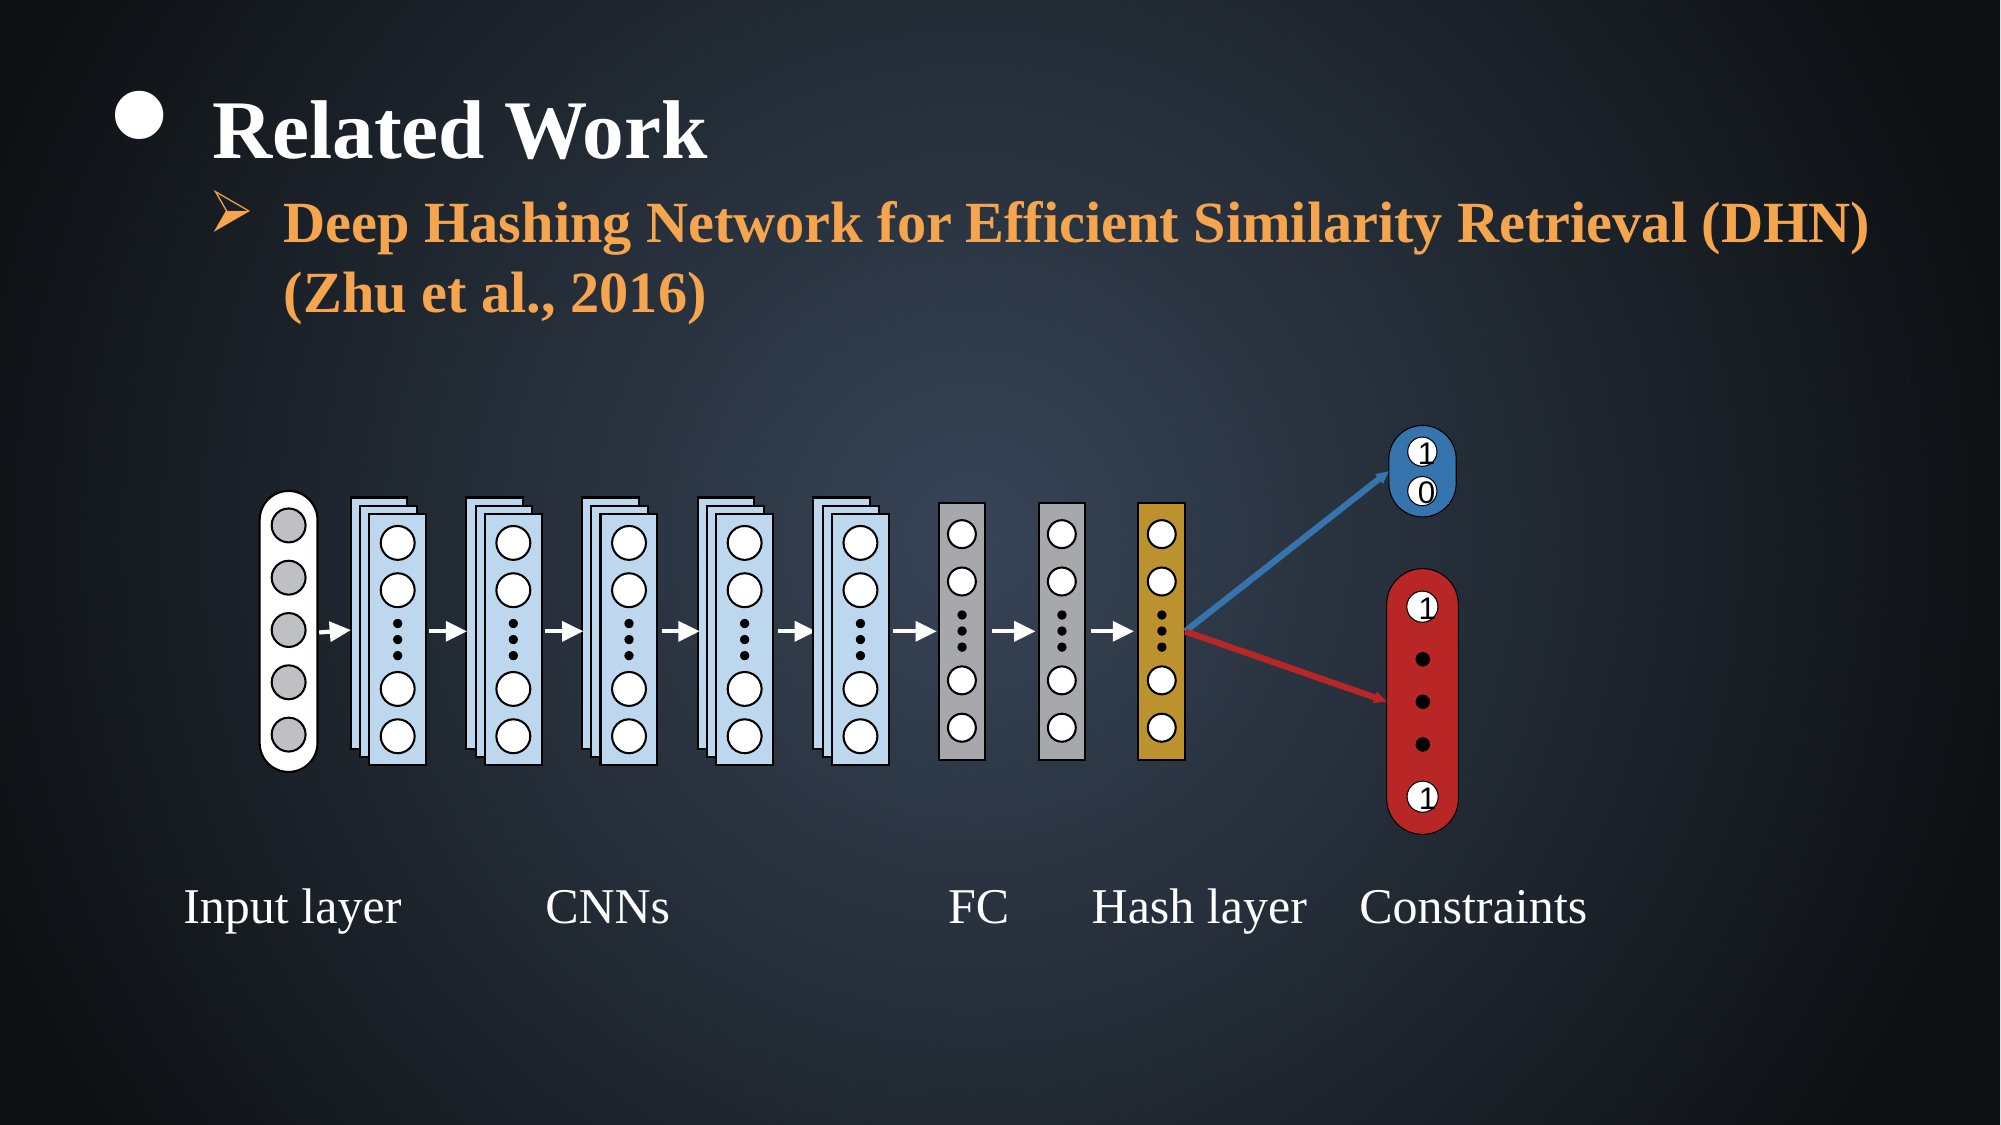

Related Work
Deep Hashing Network for Efficient Similarity Retrieval (DHN)  (Zhu et al., 2016)

1
0

1
1

Input layer
CNNs
FC
Hash layer
Constraints